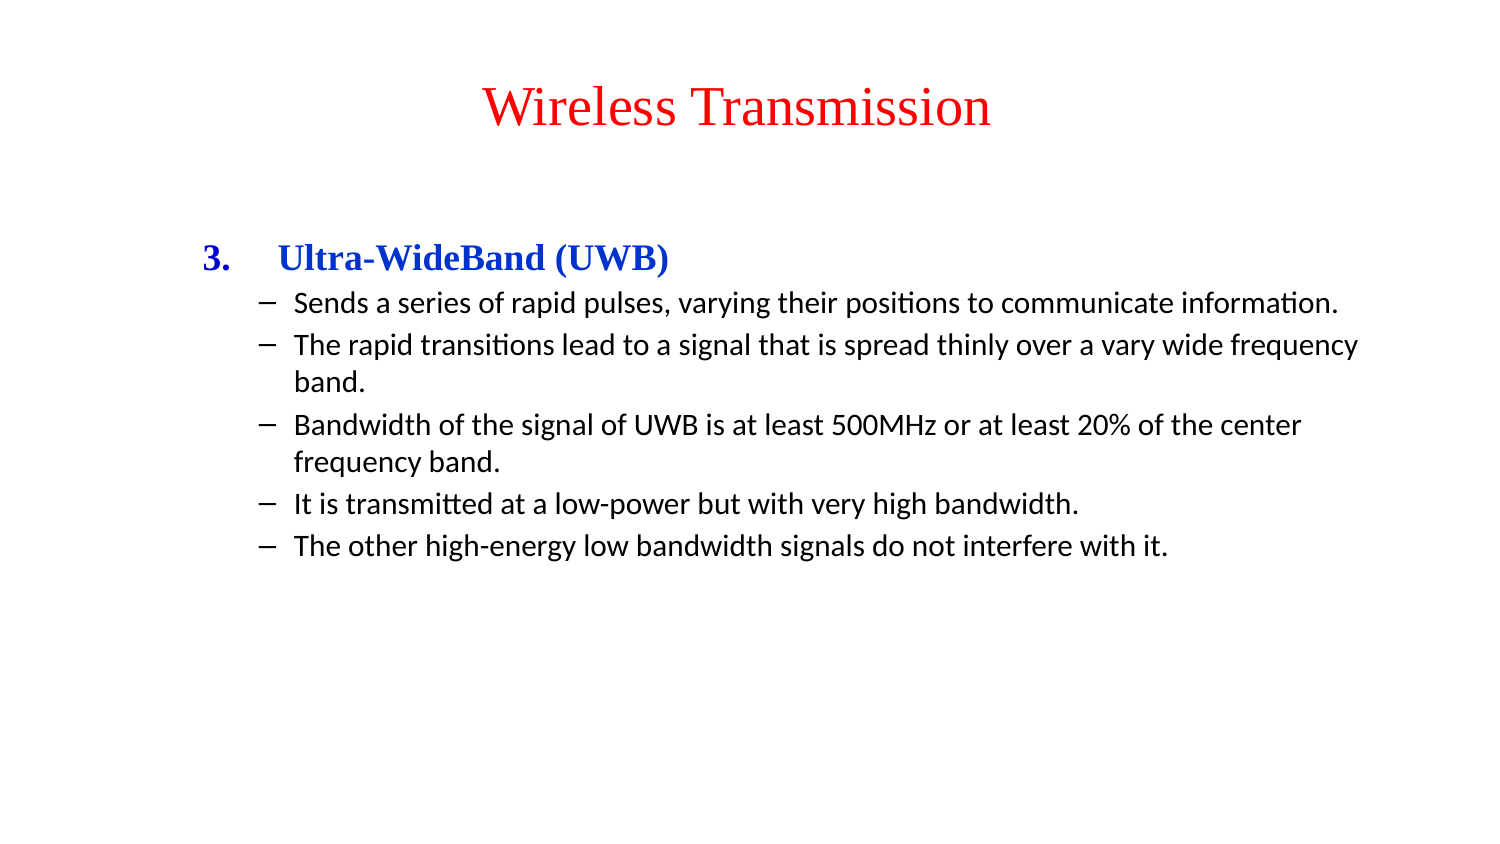

# Wireless Transmission
Ultra-WideBand (UWB)
Sends a series of rapid pulses, varying their positions to communicate information.
The rapid transitions lead to a signal that is spread thinly over a vary wide frequency band.
Bandwidth of the signal of UWB is at least 500MHz or at least 20% of the center frequency band.
It is transmitted at a low-power but with very high bandwidth.
The other high-energy low bandwidth signals do not interfere with it.